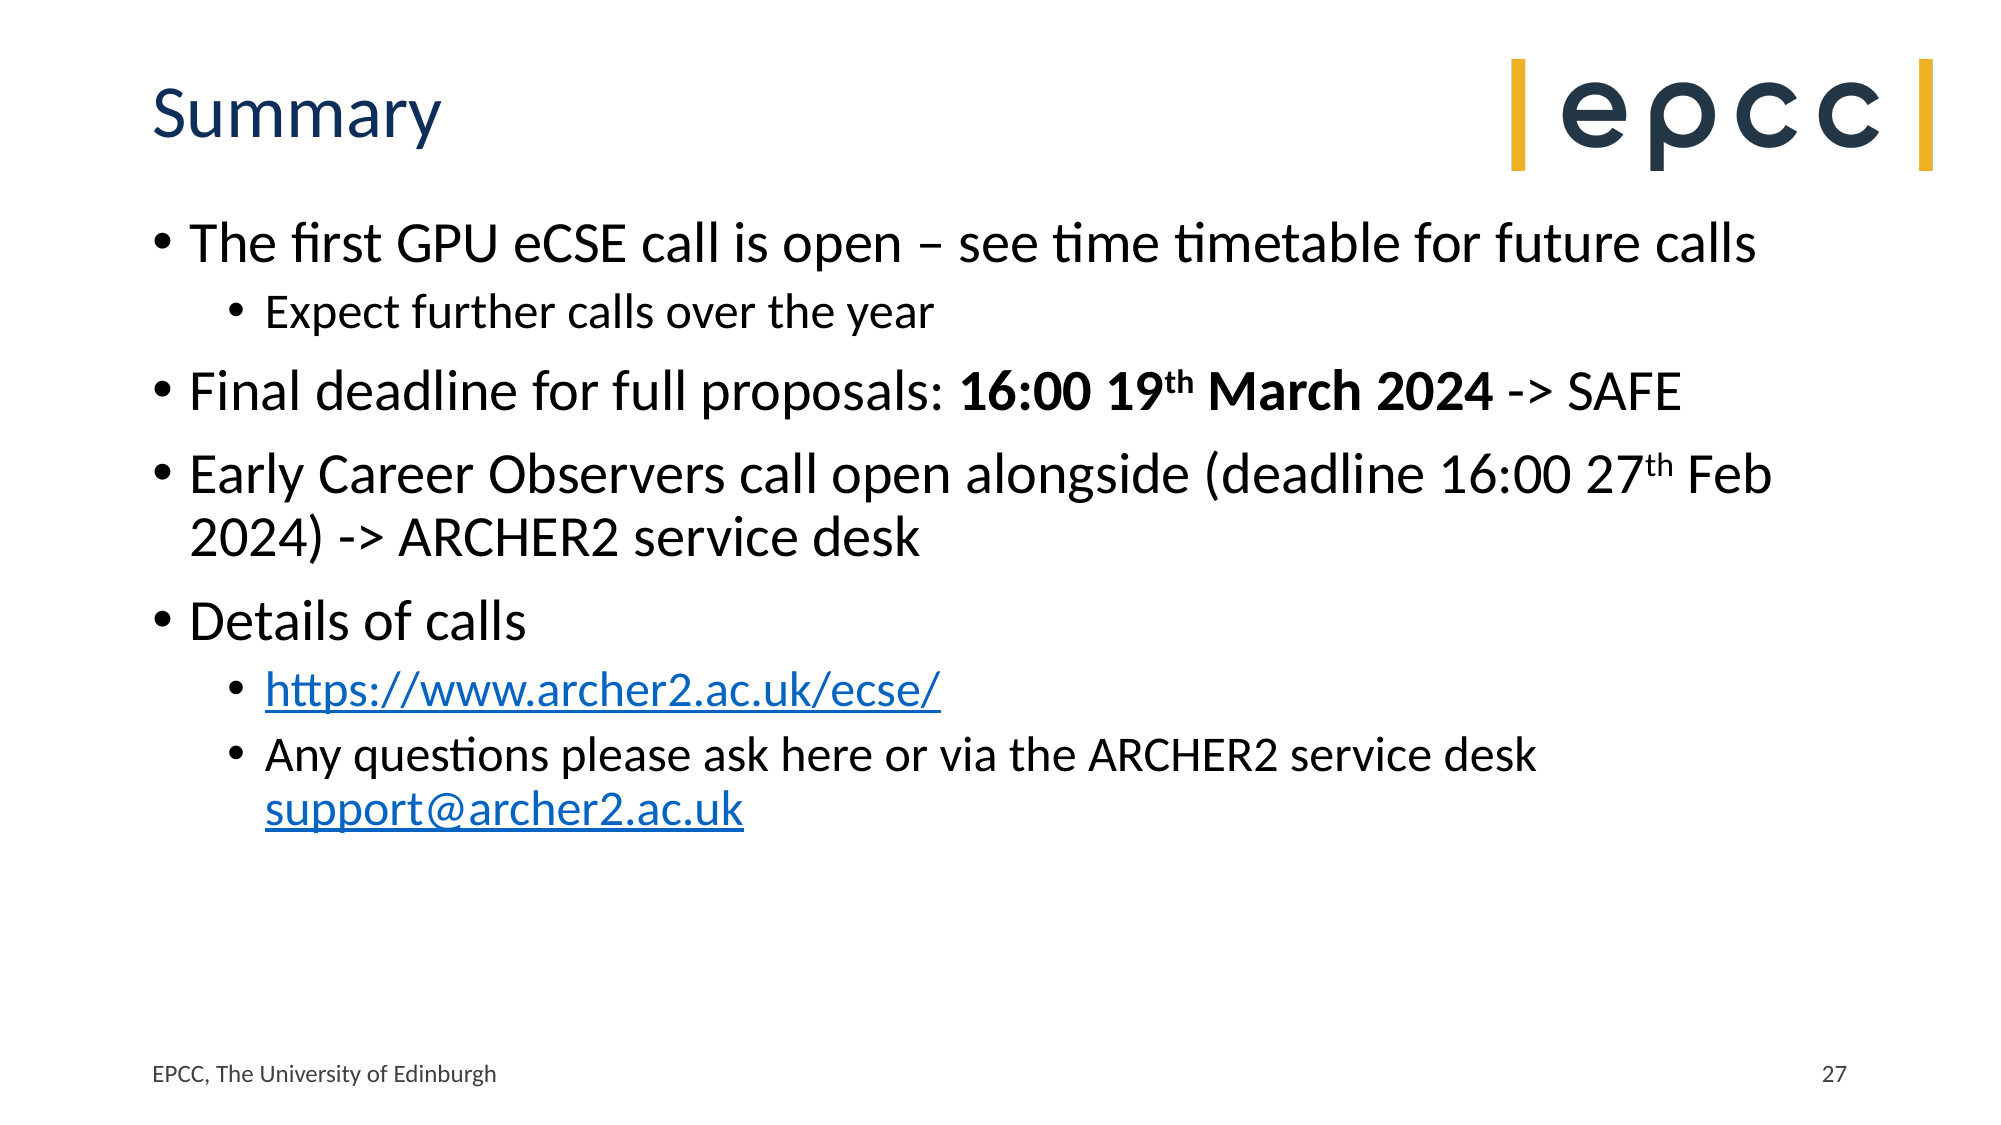

# Summary
The first GPU eCSE call is open – see time timetable for future calls
Expect further calls over the year
Final deadline for full proposals: 16:00 19th March 2024 -> SAFE
Early Career Observers call open alongside (deadline 16:00 27th Feb 2024) -> ARCHER2 service desk
Details of calls
https://www.archer2.ac.uk/ecse/
Any questions please ask here or via the ARCHER2 service desk support@archer2.ac.uk

EPCC, The University of Edinburgh
27